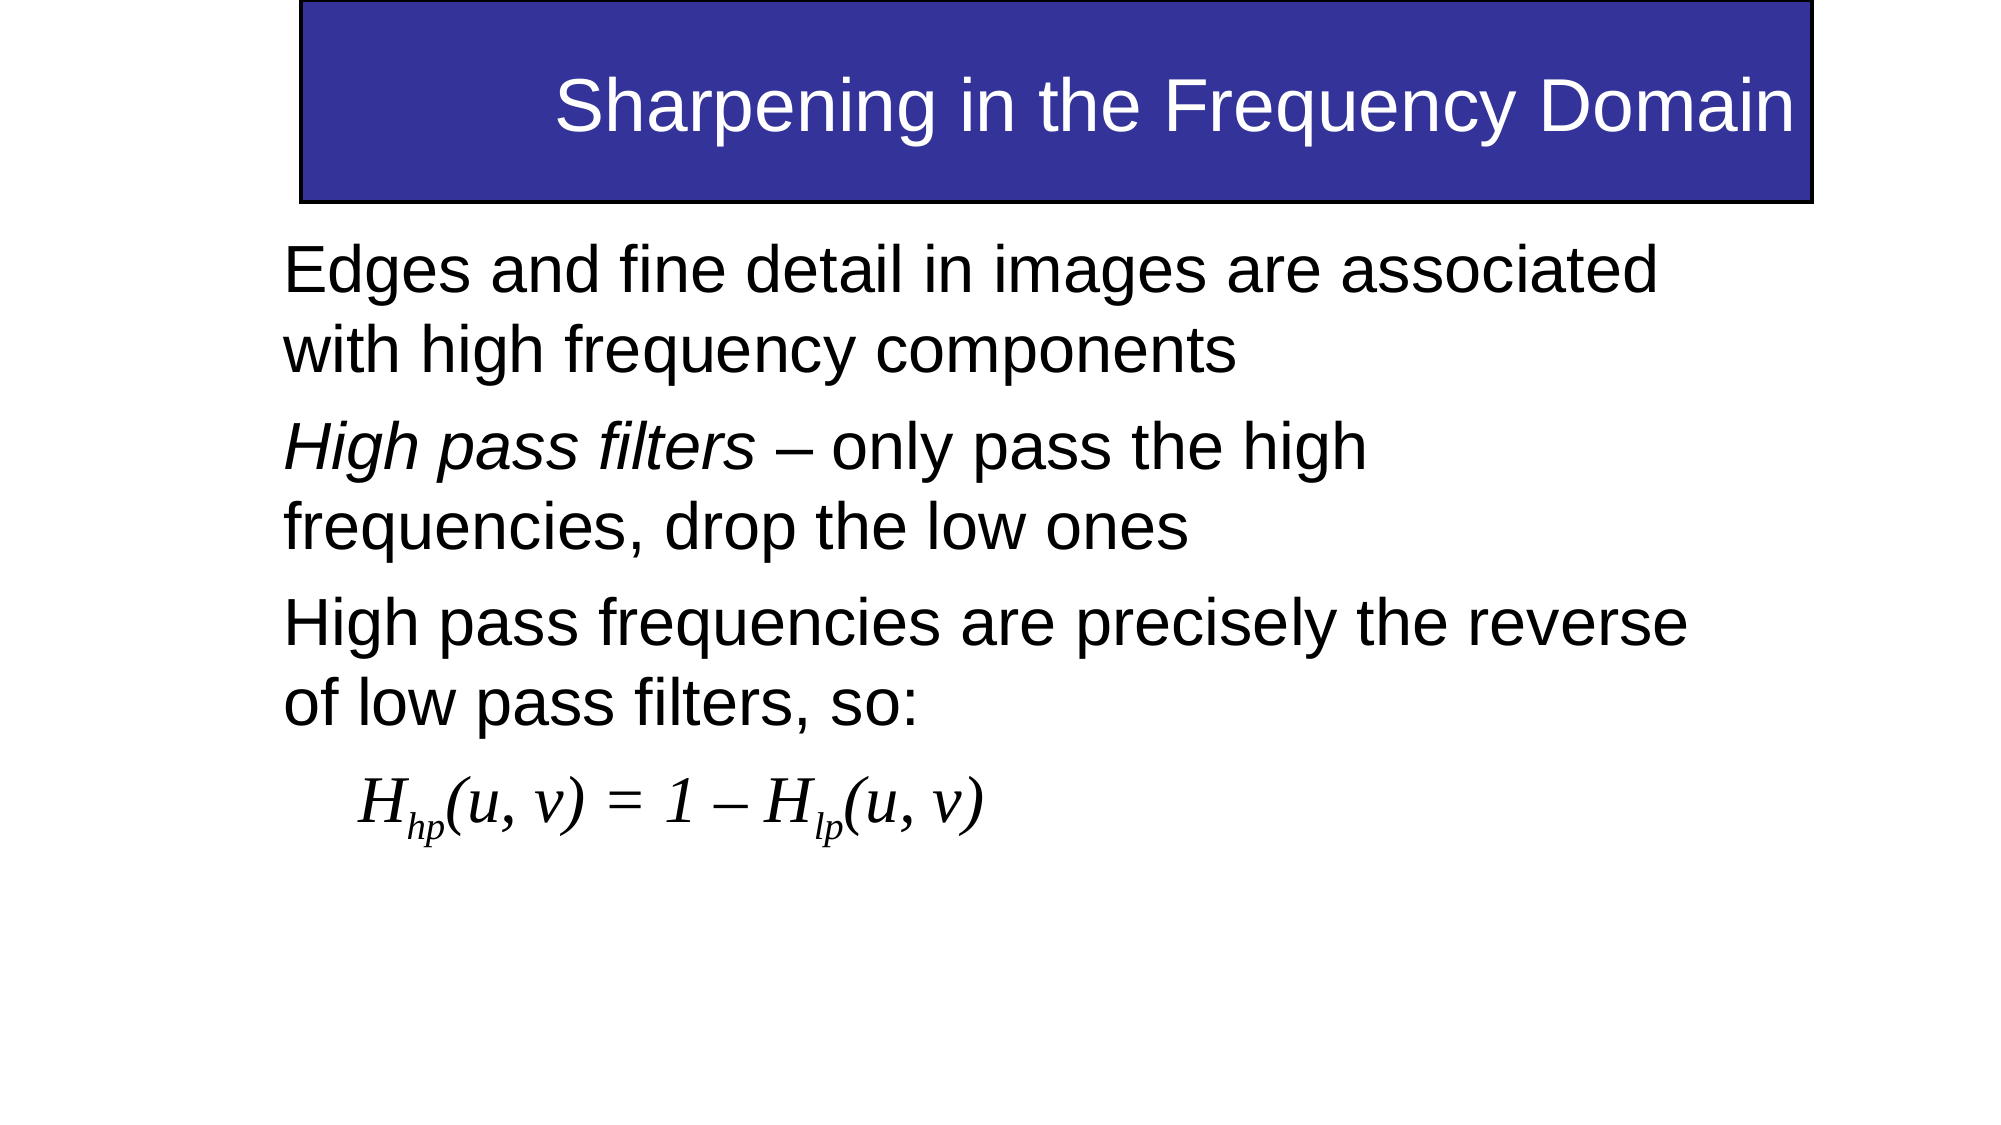

Sharpening in the Frequency Domain
Edges and fine detail in images are associated with high frequency components
High pass filters – only pass the high frequencies, drop the low ones
High pass frequencies are precisely the reverse of low pass filters, so:
	Hhp(u, v) = 1 – Hlp(u, v)